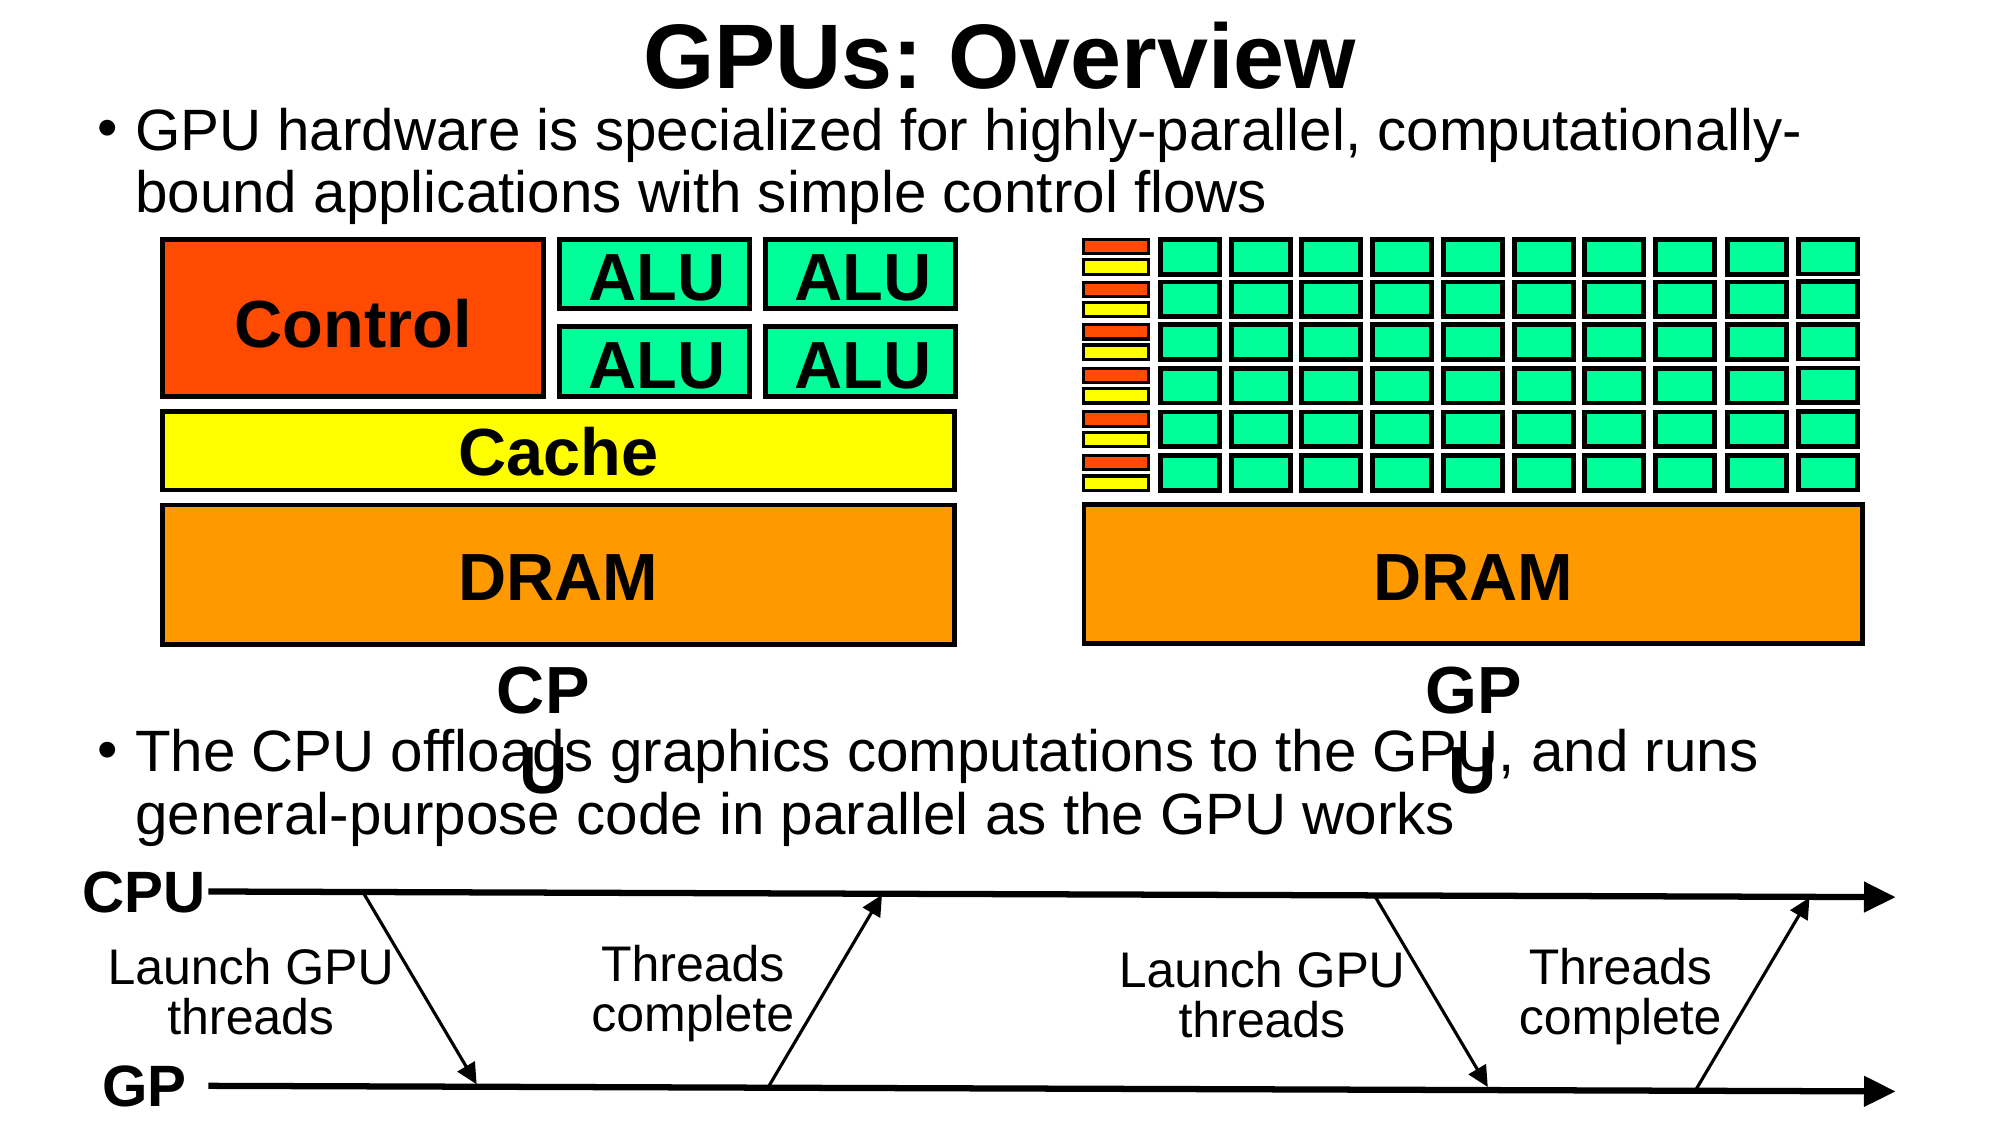

# GPUs: Overview
GPU hardware is specialized for highly-parallel, computationally-bound applications with simple control flows

The CPU offloads graphics computations to the GPU, and runs general-purpose code in parallel as the GPU works
ALU

ALU

Control
ALU

ALU

Cache

DRAM
CPU

DRAM
GPU
CPU
Launch GPU threads
Launch GPU threads
Threads complete
Threads complete
GPU